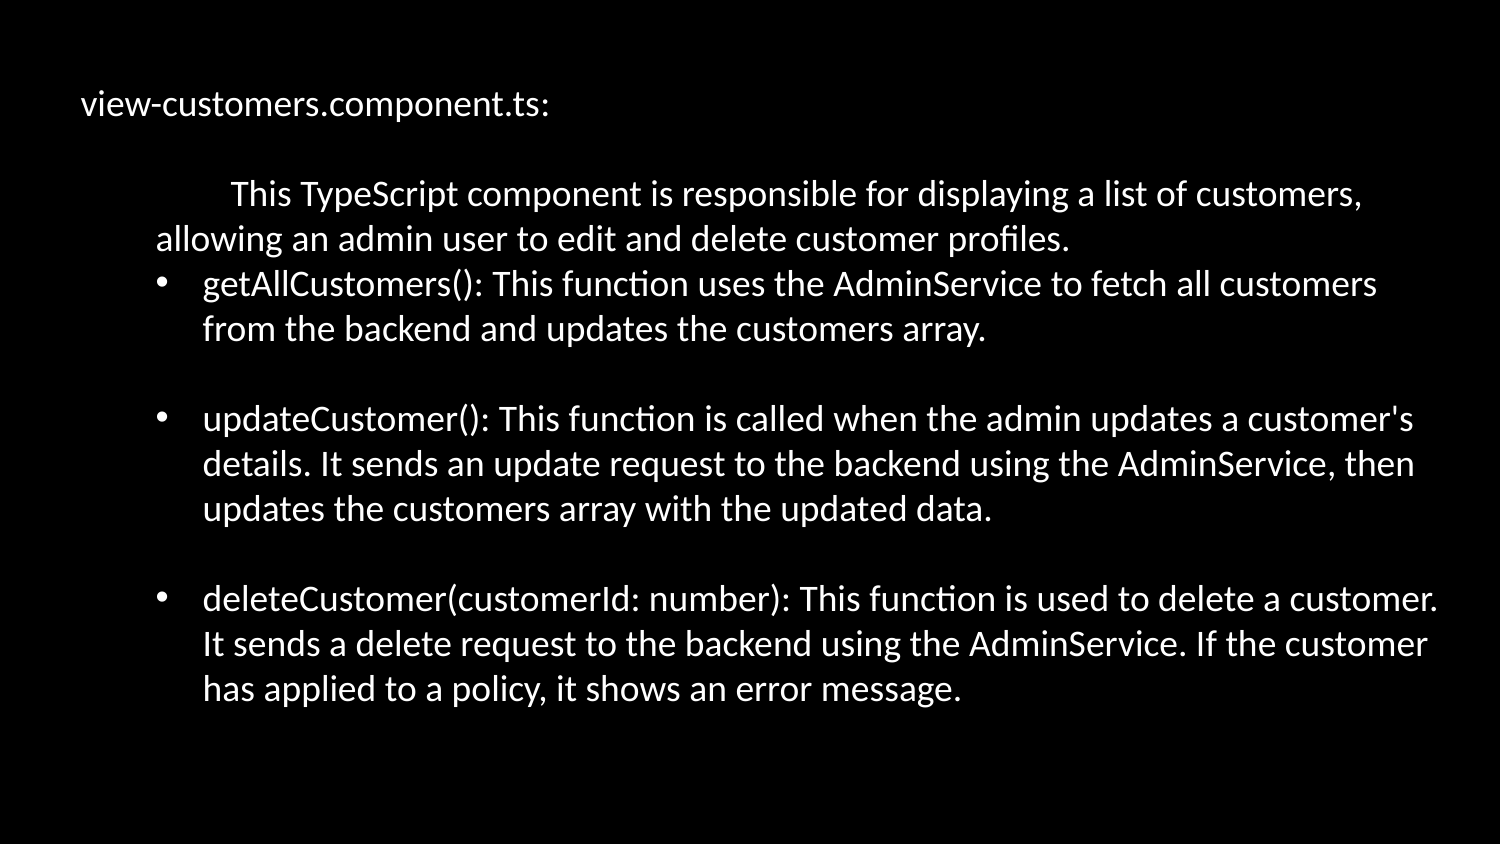

view-customers.component.ts:

This TypeScript component is responsible for displaying a list of customers, allowing an admin user to edit and delete customer profiles.
getAllCustomers(): This function uses the AdminService to fetch all customers from the backend and updates the customers array.

updateCustomer(): This function is called when the admin updates a customer's details. It sends an update request to the backend using the AdminService, then updates the customers array with the updated data.

deleteCustomer(customerId: number): This function is used to delete a customer. It sends a delete request to the backend using the AdminService. If the customer has applied to a policy, it shows an error message.